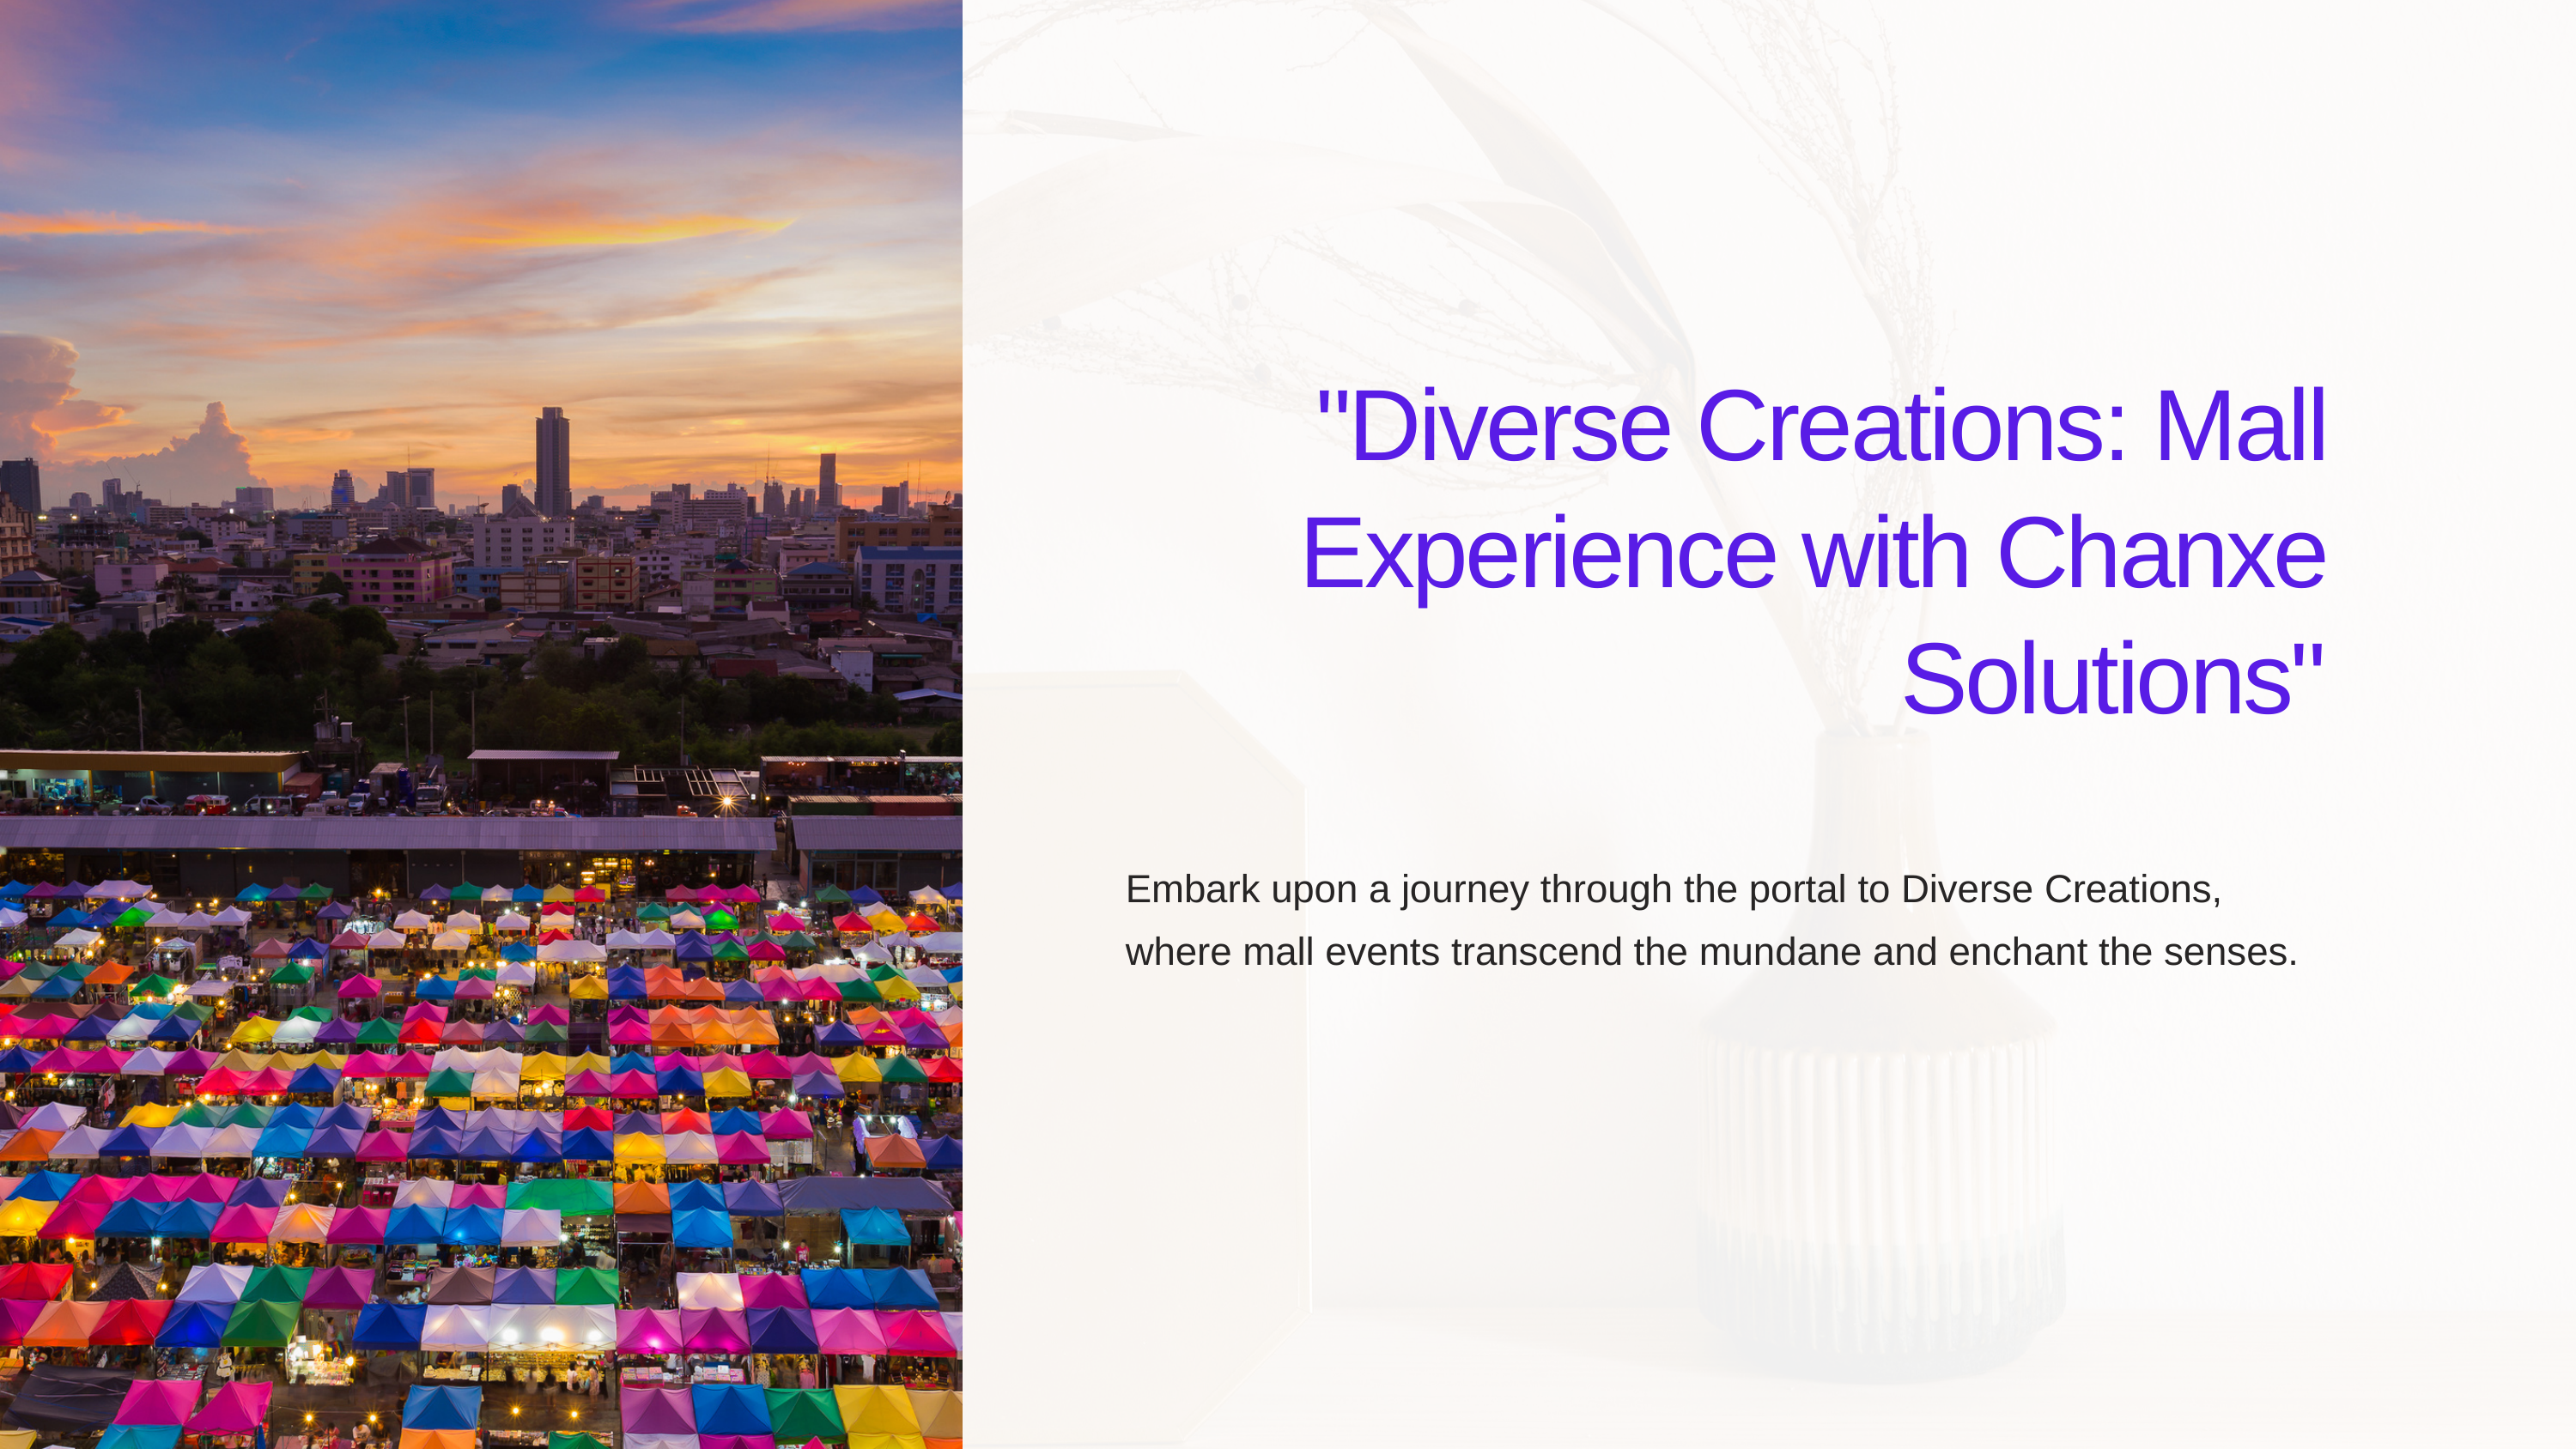

"Diverse Creations: Mall Experience with Chanxe Solutions"
Embark upon a journey through the portal to Diverse Creations, where mall events transcend the mundane and enchant the senses.